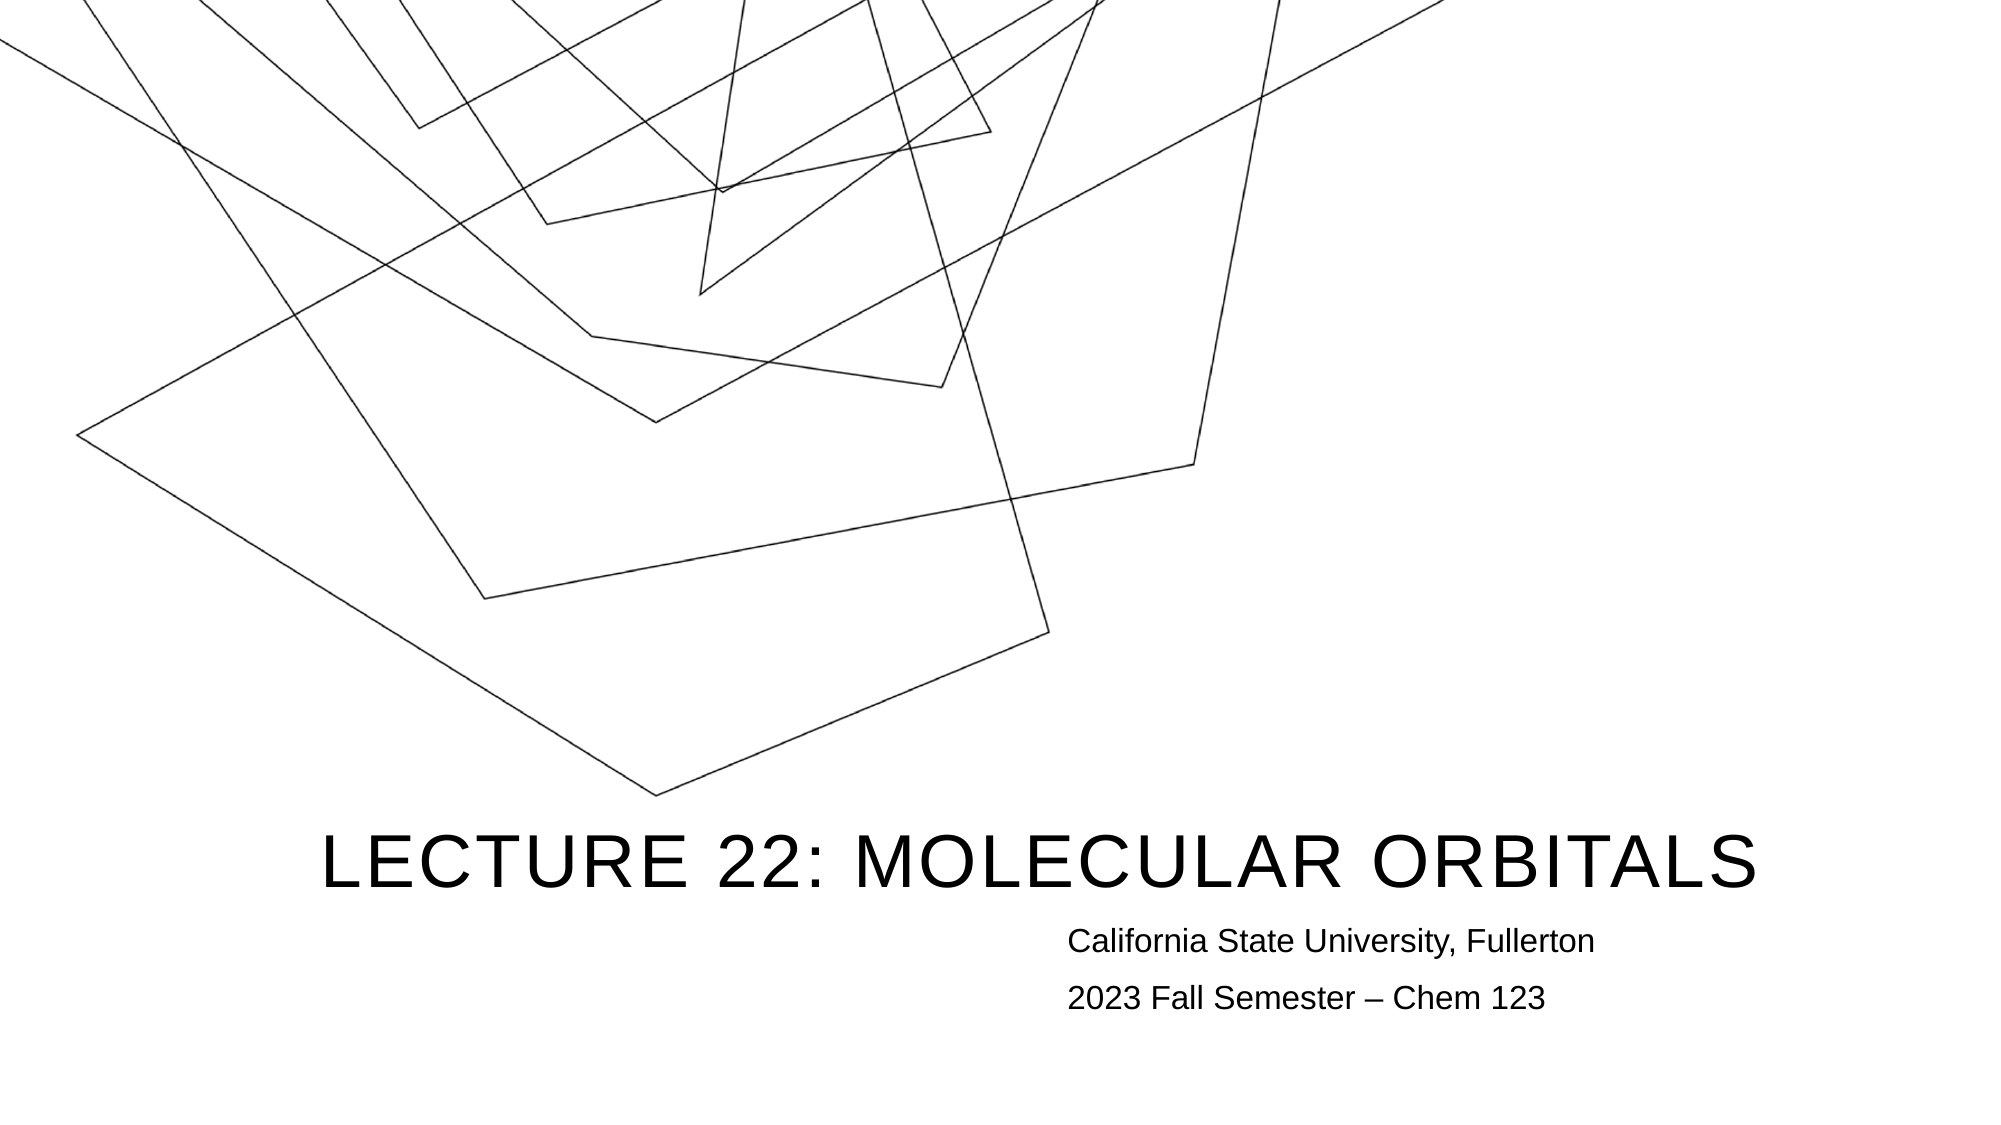

# Lecture 22: Molecular orbitals
California State University, Fullerton
2023 Fall Semester – Chem 123